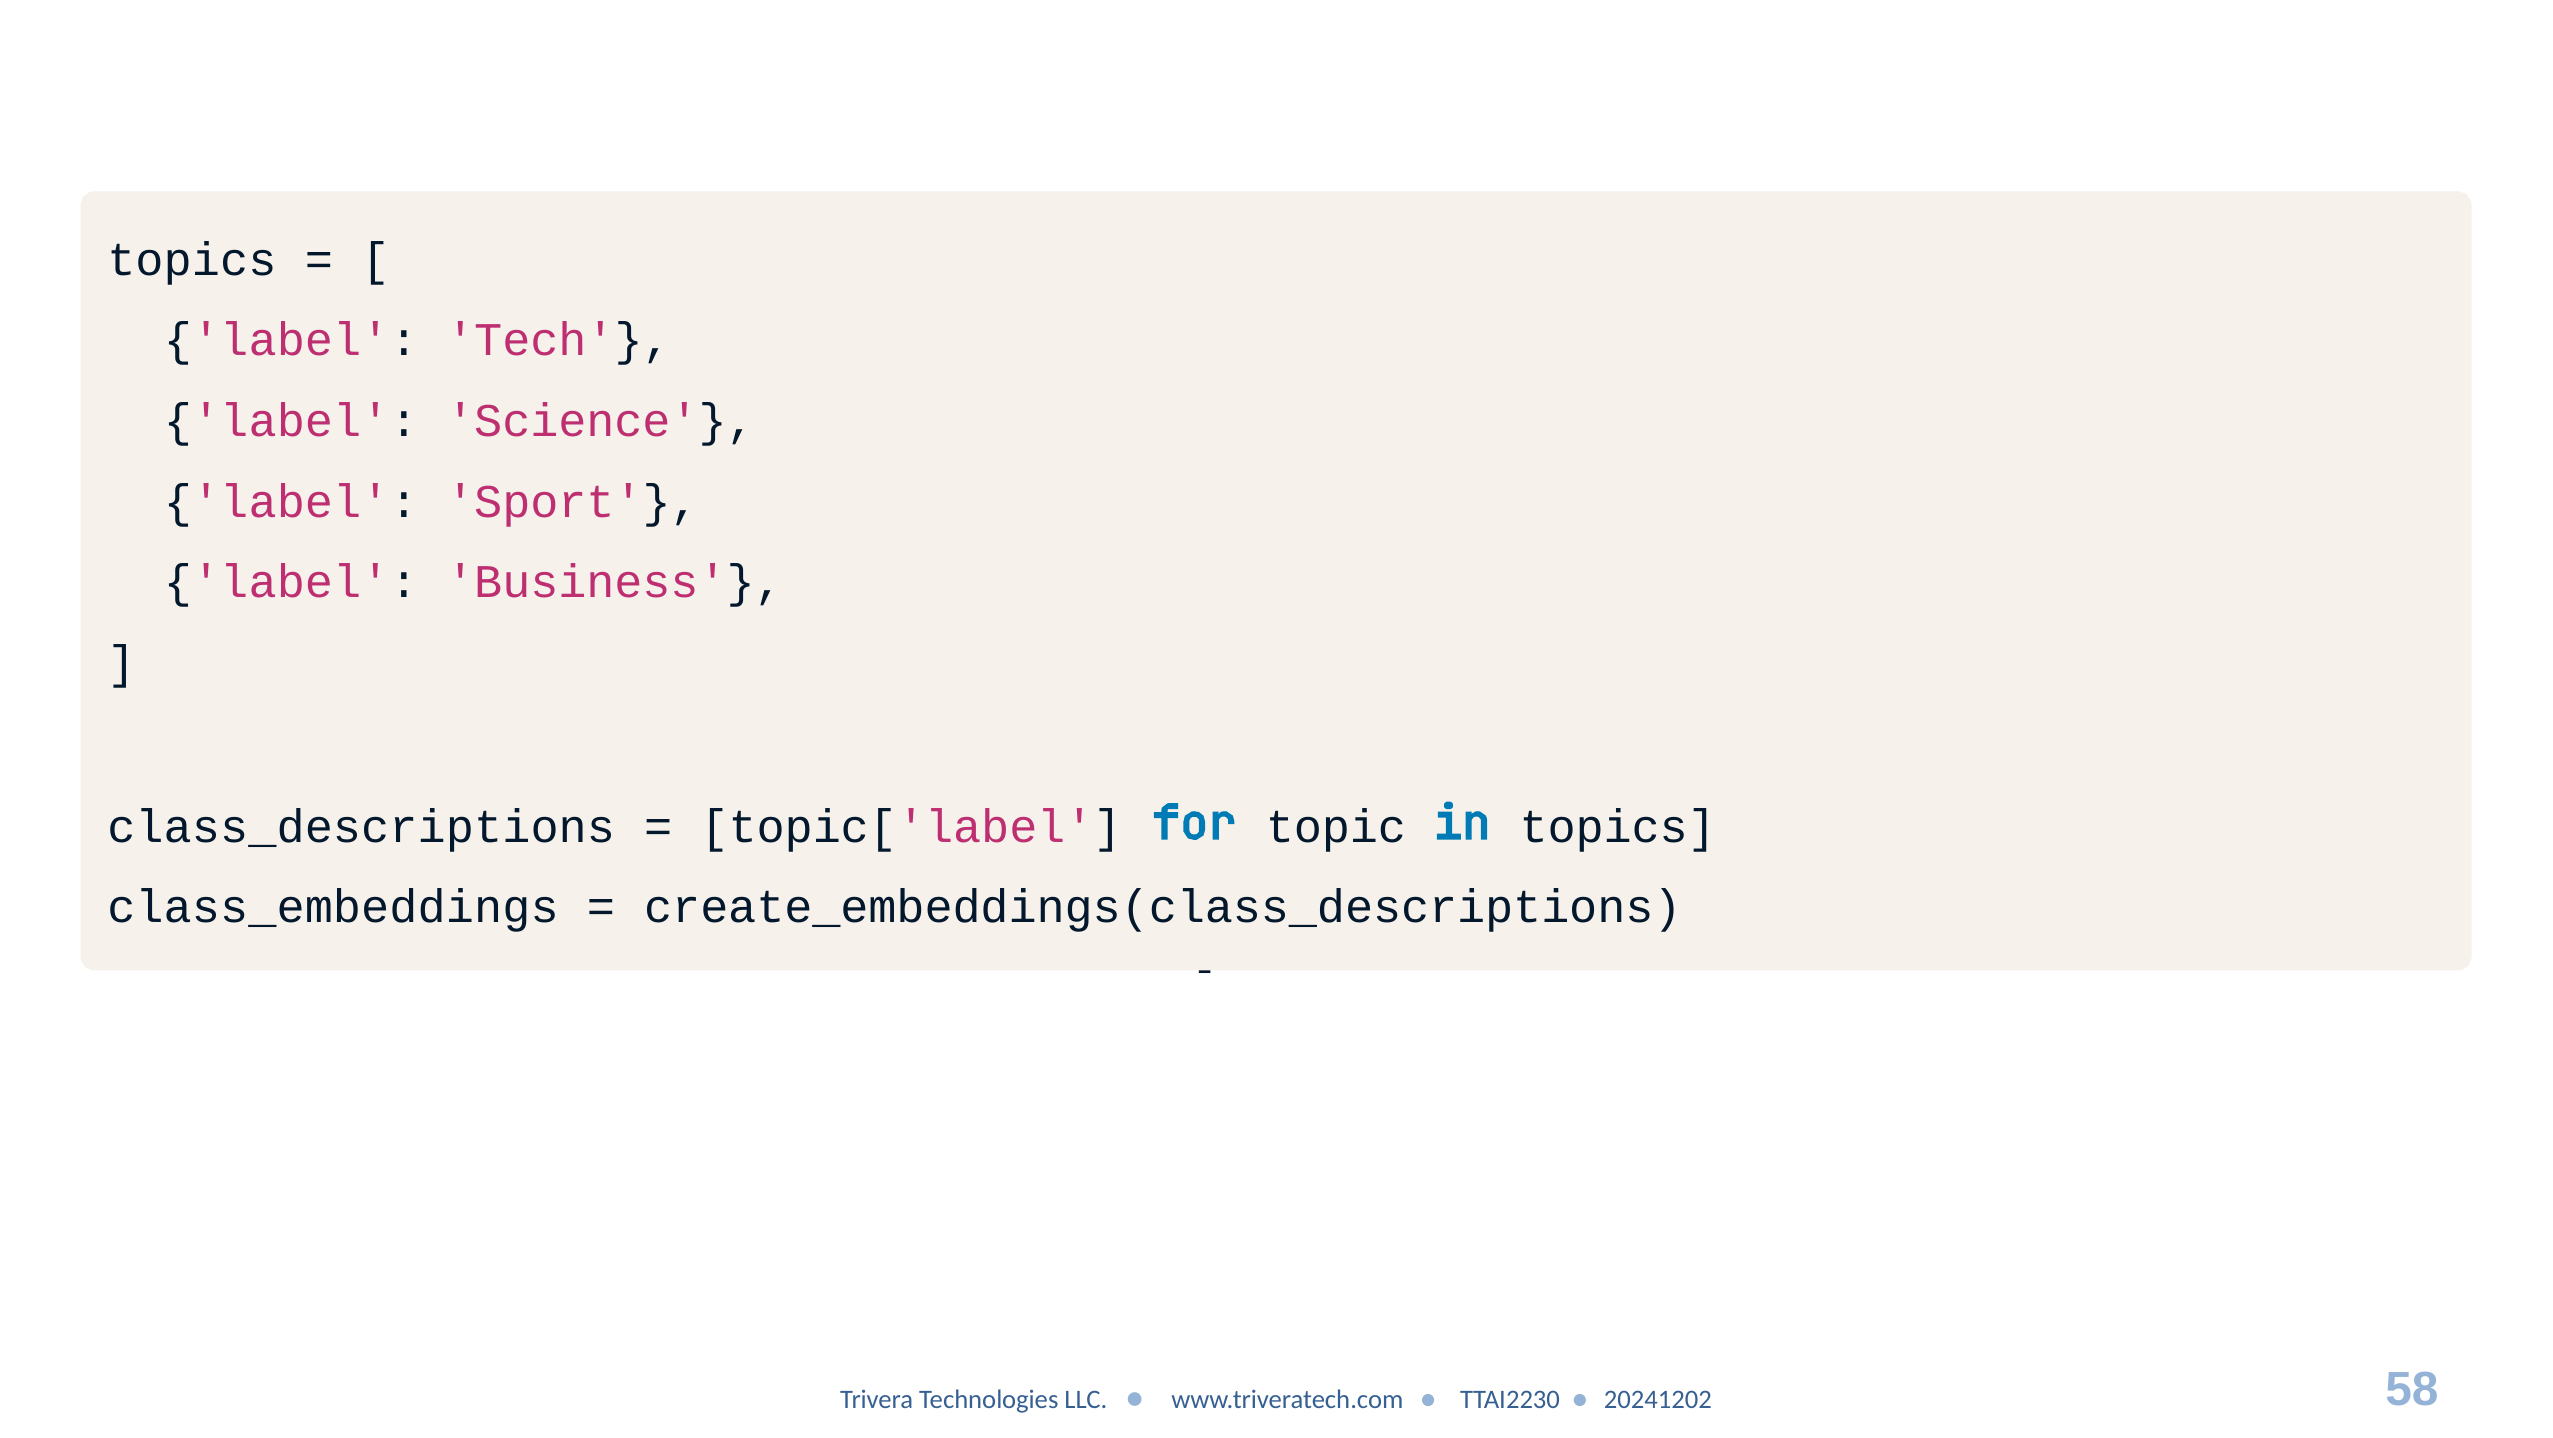

topics = [
{'label': 'Tech'},
{'label': 'Science'},
{'label': 'Sport'},
{'label': 'Business'},
]

class_descriptions = [topic['label']	topic	topics] class_embeddings = create_embeddings(class_descriptions)
# Embedding class descriptions